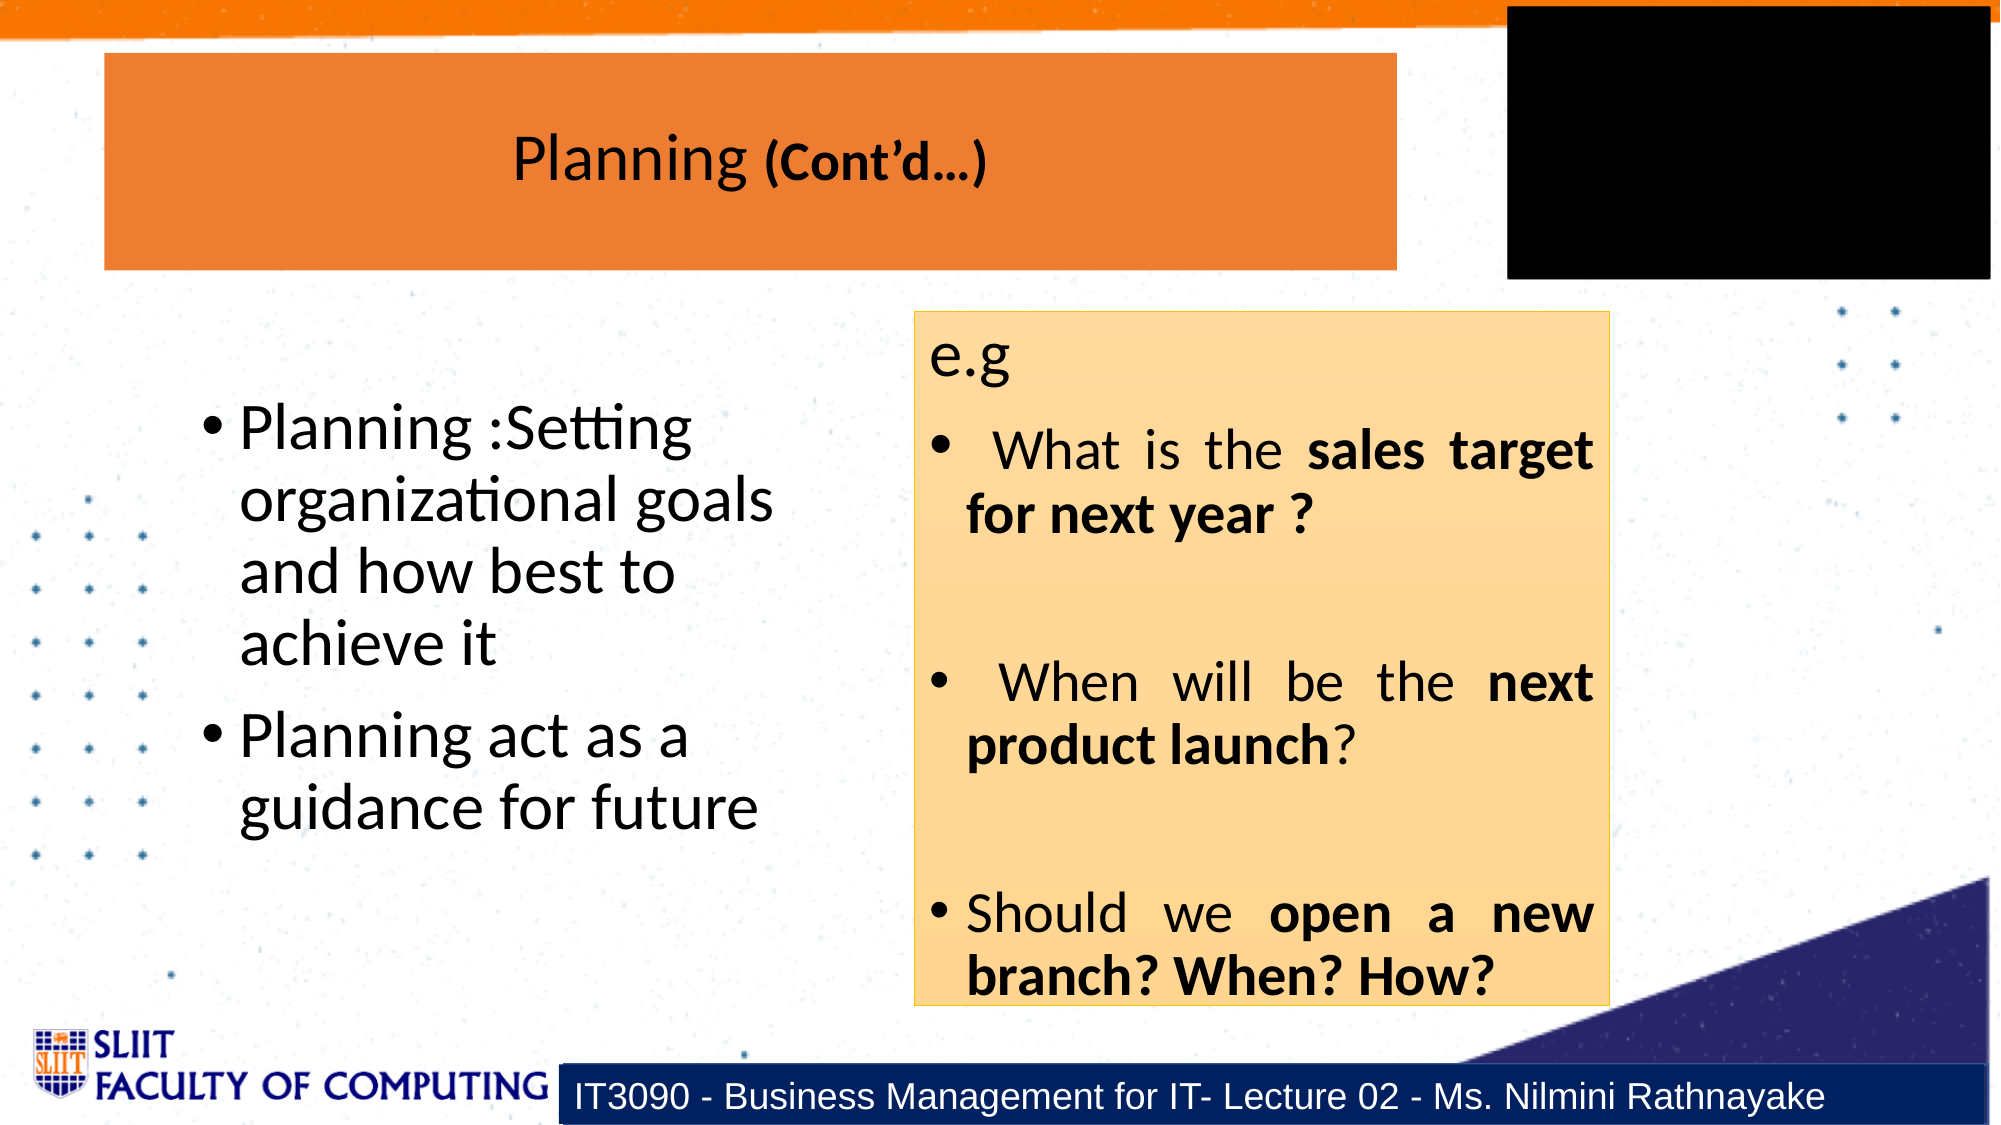

# Planning (Cont’d…)
e.g
 What is the sales target for next year ?

 When will be the next product launch?

Should we open a new branch? When? How?
Planning :Setting  organizational goals and how best to achieve it
Planning act as a guidance for future

IT3090 - Business Management for IT- Lecture 02 - Ms. Nilmini Rathnayake